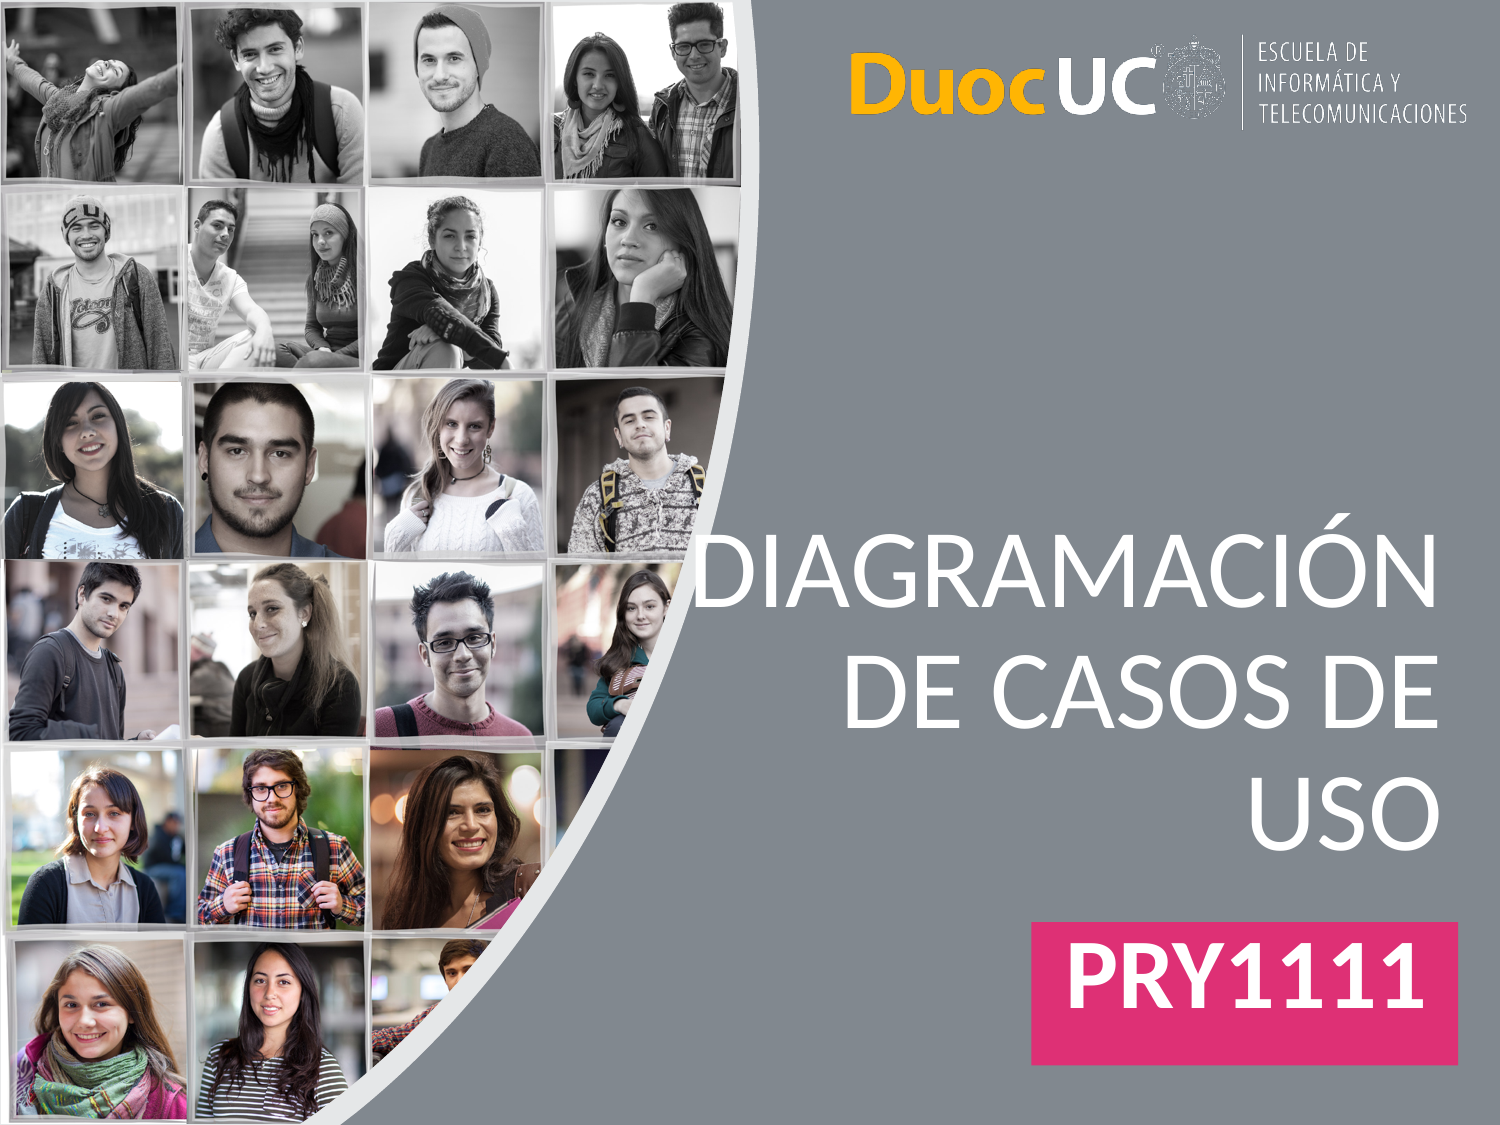

# DIAGRAMACIÓN DE CASOS DE USO
PRY1111